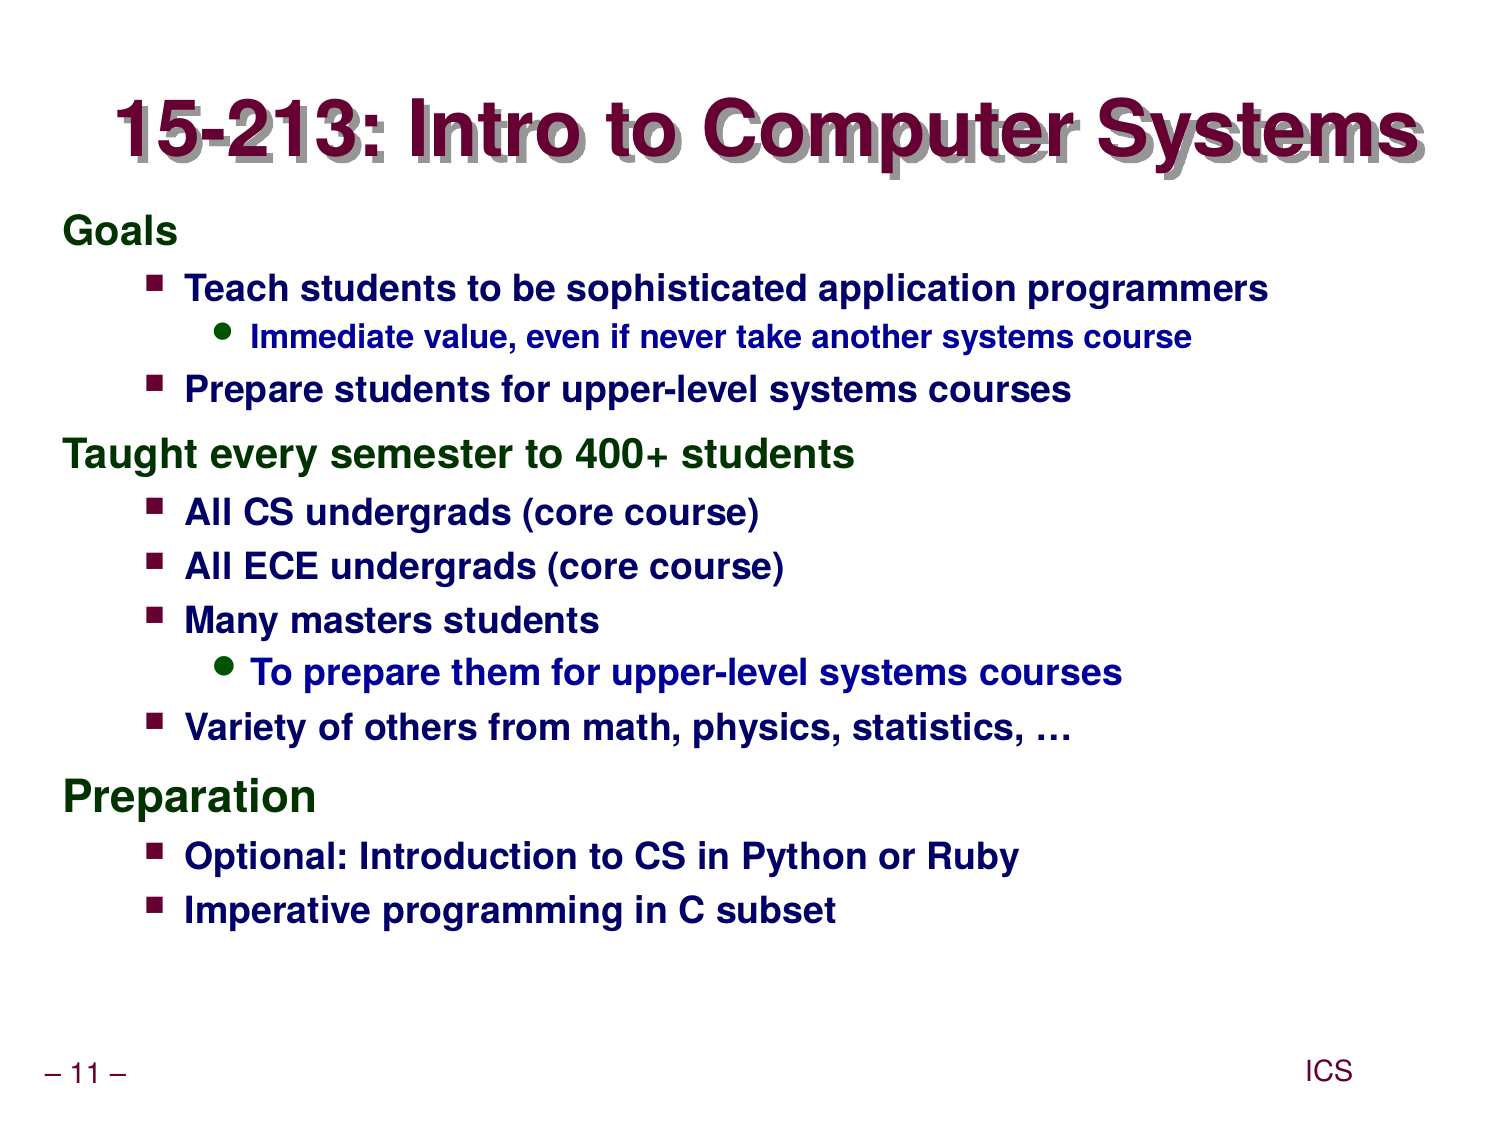

# 15-213: Intro to Computer Systems
Goals
Teach students to be sophisticated application programmers
Immediate value, even if never take another systems course
Prepare students for upper-level systems courses
Taught every semester to 400+ students
All CS undergrads (core course)
All ECE undergrads (core course)
Many masters students
To prepare them for upper-level systems courses
Variety of others from math, physics, statistics, …
Preparation
Optional: Introduction to CS in Python or Ruby
Imperative programming in C subset